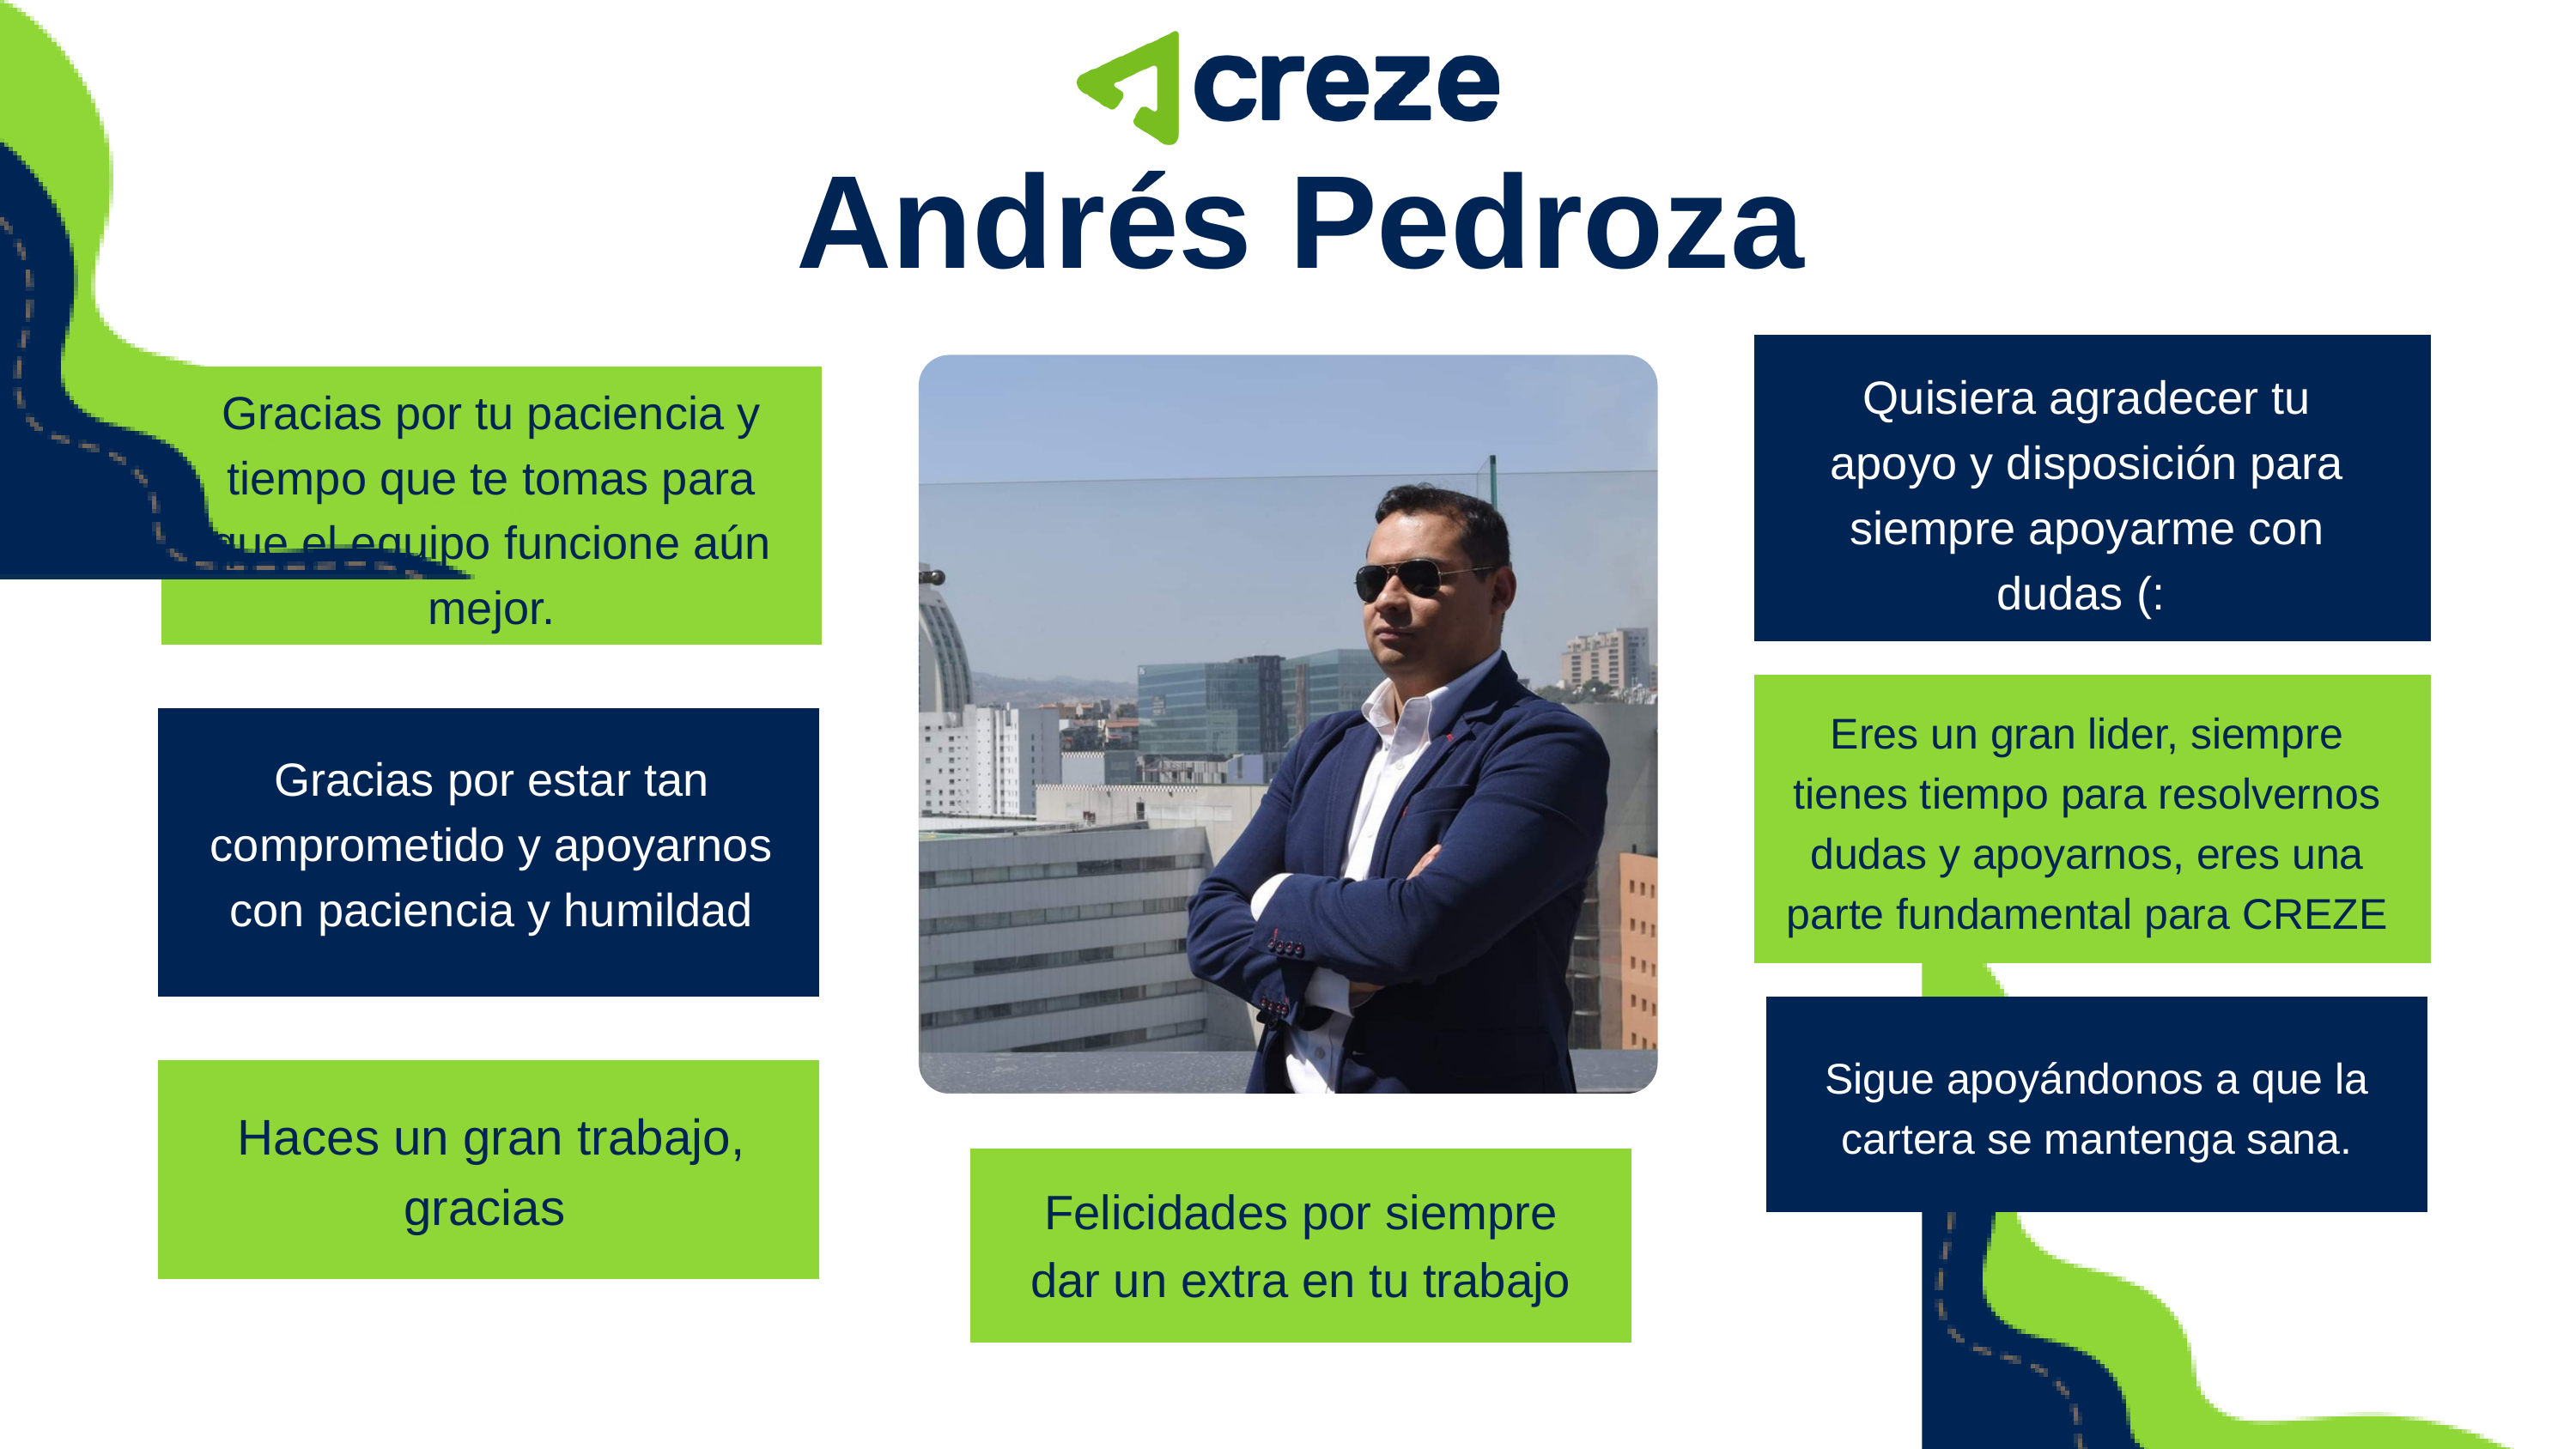

Andrés Pedroza

Quisiera agradecer tu apoyo y disposición para siempre apoyarme con dudas (:

Gracias por tu paciencia y tiempo que te tomas para que el equipo funcione aún mejor.

Eres un gran lider, siempre tienes tiempo para resolvernos dudas y apoyarnos, eres una parte fundamental para CREZE

Gracias por estar tan comprometido y apoyarnos con paciencia y humildad

Sigue apoyándonos a que la cartera se mantenga sana.

Haces un gran trabajo, gracias

Felicidades por siempre dar un extra en tu trabajo